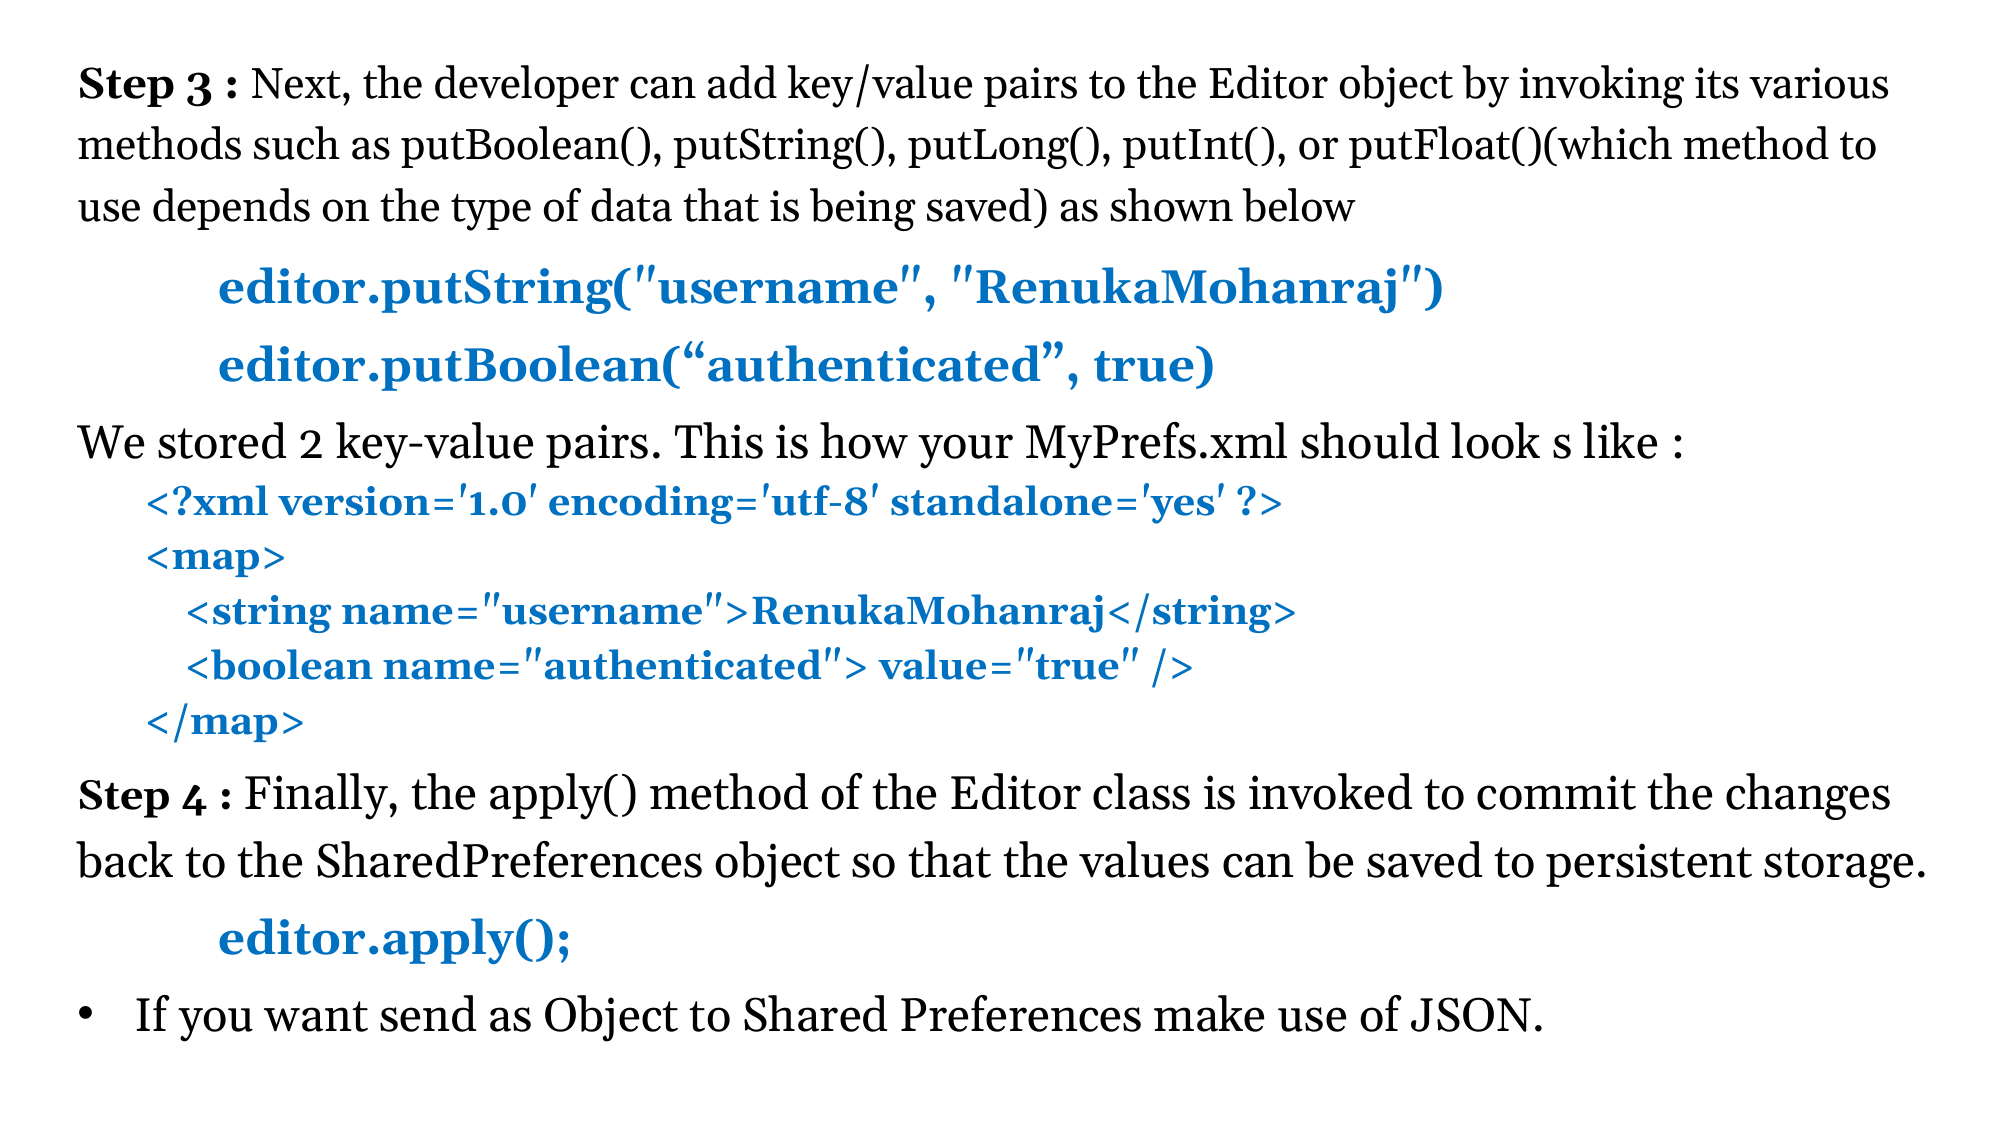

Step 3 : Next, the developer can add key/value pairs to the Editor object by invoking its various methods such as putBoolean(), putString(), putLong(), putInt(), or putFloat()(which method to use depends on the type of data that is being saved) as shown below
	editor.putString("username", "RenukaMohanraj")
	editor.putBoolean(“authenticated”, true)
We stored 2 key-value pairs. This is how your MyPrefs.xml should look s like :
<?xml version='1.0' encoding='utf-8' standalone='yes' ?>
<map>
    <string name="username">RenukaMohanraj</string>
    <boolean name="authenticated"> value="true" />
</map>
Step 4 : Finally, the apply() method of the Editor class is invoked to commit the changes back to the SharedPreferences object so that the values can be saved to persistent storage.
	editor.apply();
If you want send as Object to Shared Preferences make use of JSON.